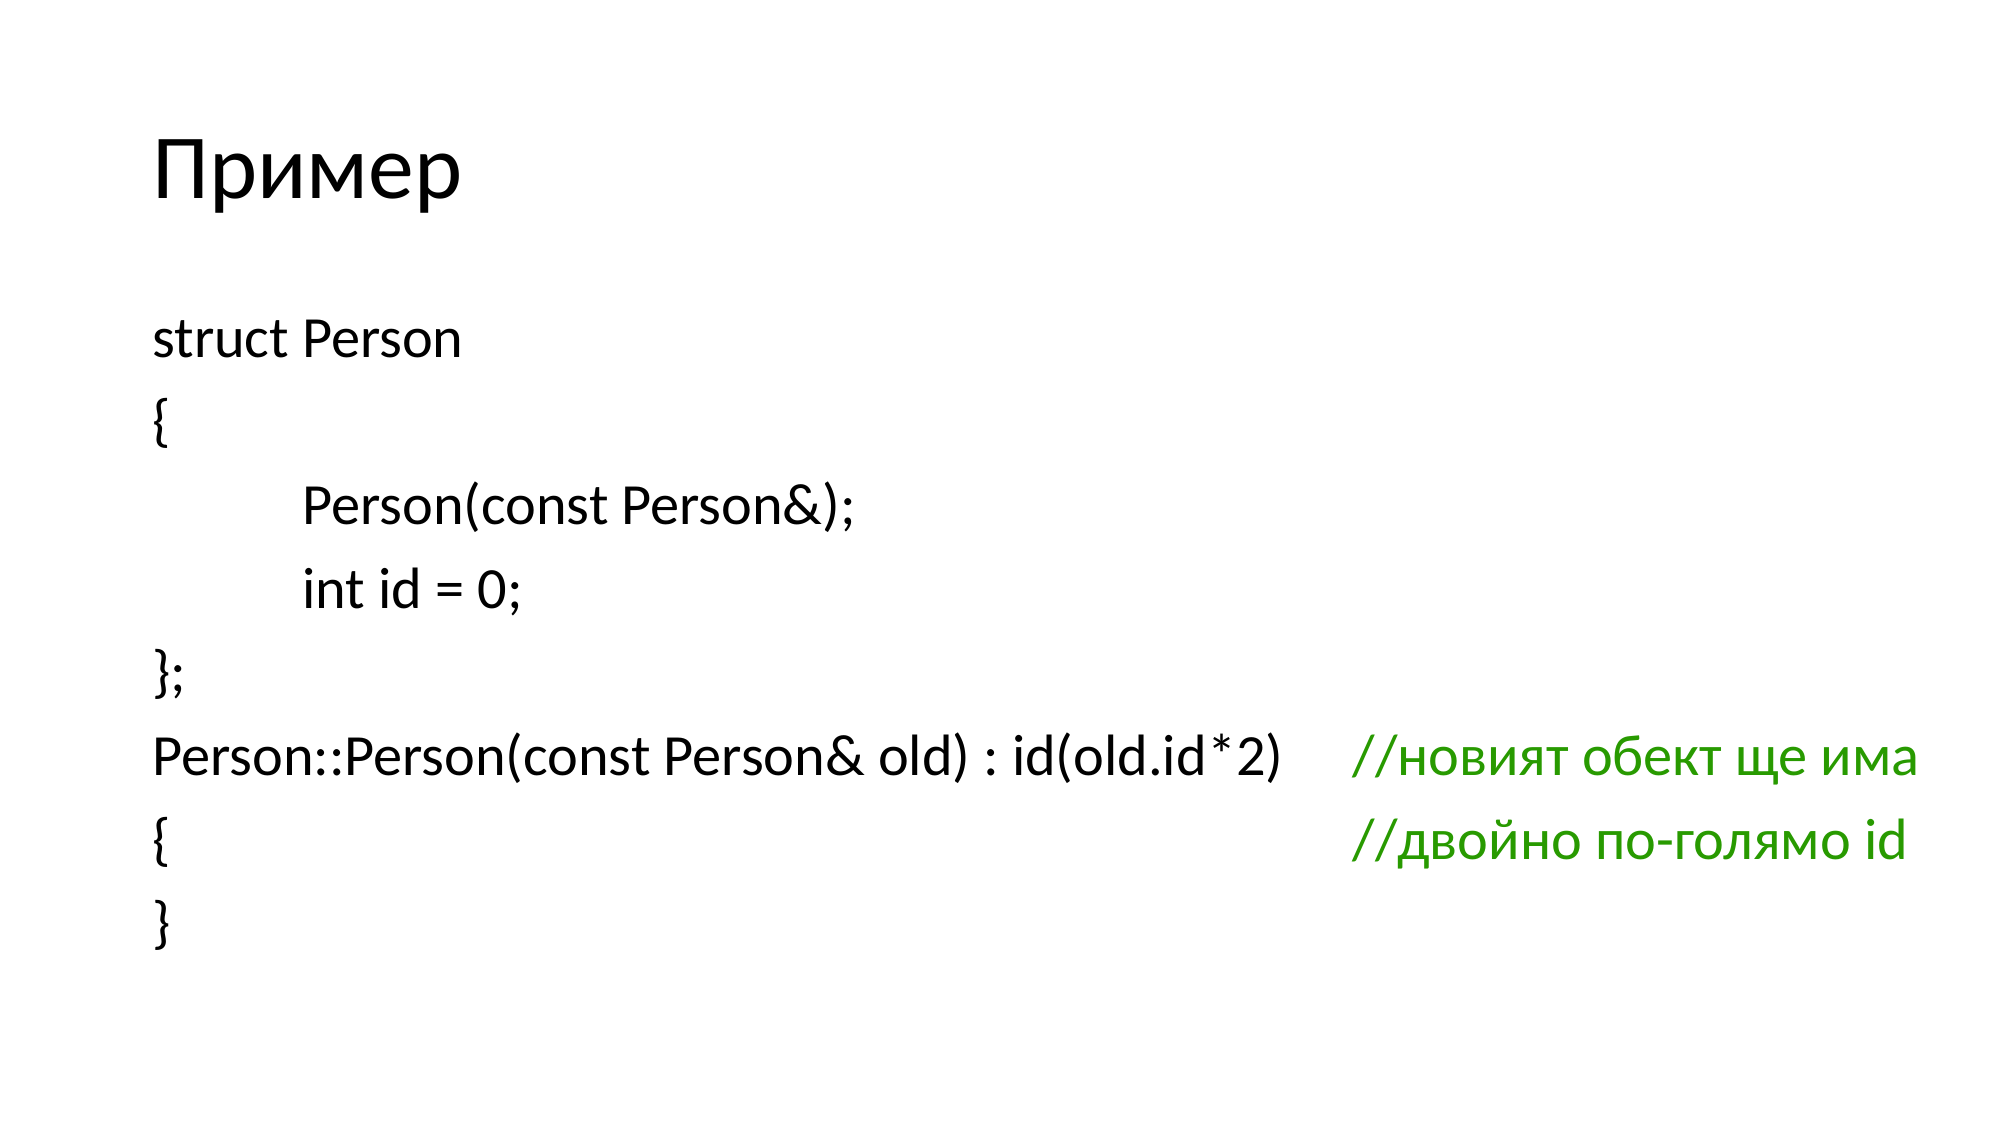

# Пример
struct Person
{
	Person(const Person&);
	int id = 0;
};
Person::Person(const Person& old) : id(old.id*2) 	//новият обект ще има
{								//двойно по-голямо id
}